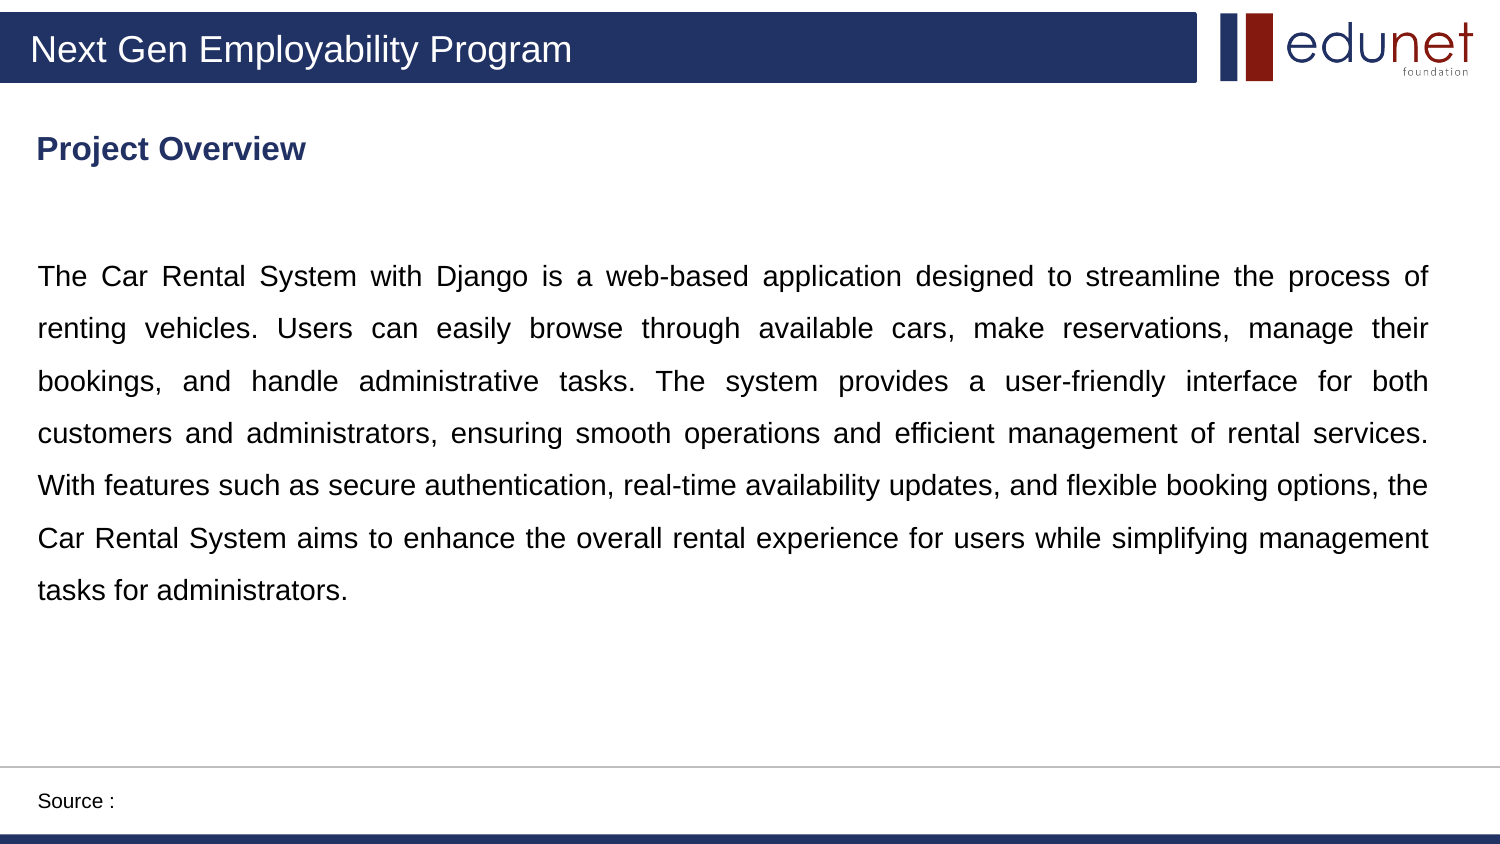

Project Overview
The Car Rental System with Django is a web-based application designed to streamline the process of renting vehicles. Users can easily browse through available cars, make reservations, manage their bookings, and handle administrative tasks. The system provides a user-friendly interface for both customers and administrators, ensuring smooth operations and efficient management of rental services. With features such as secure authentication, real-time availability updates, and flexible booking options, the Car Rental System aims to enhance the overall rental experience for users while simplifying management tasks for administrators.
Source :